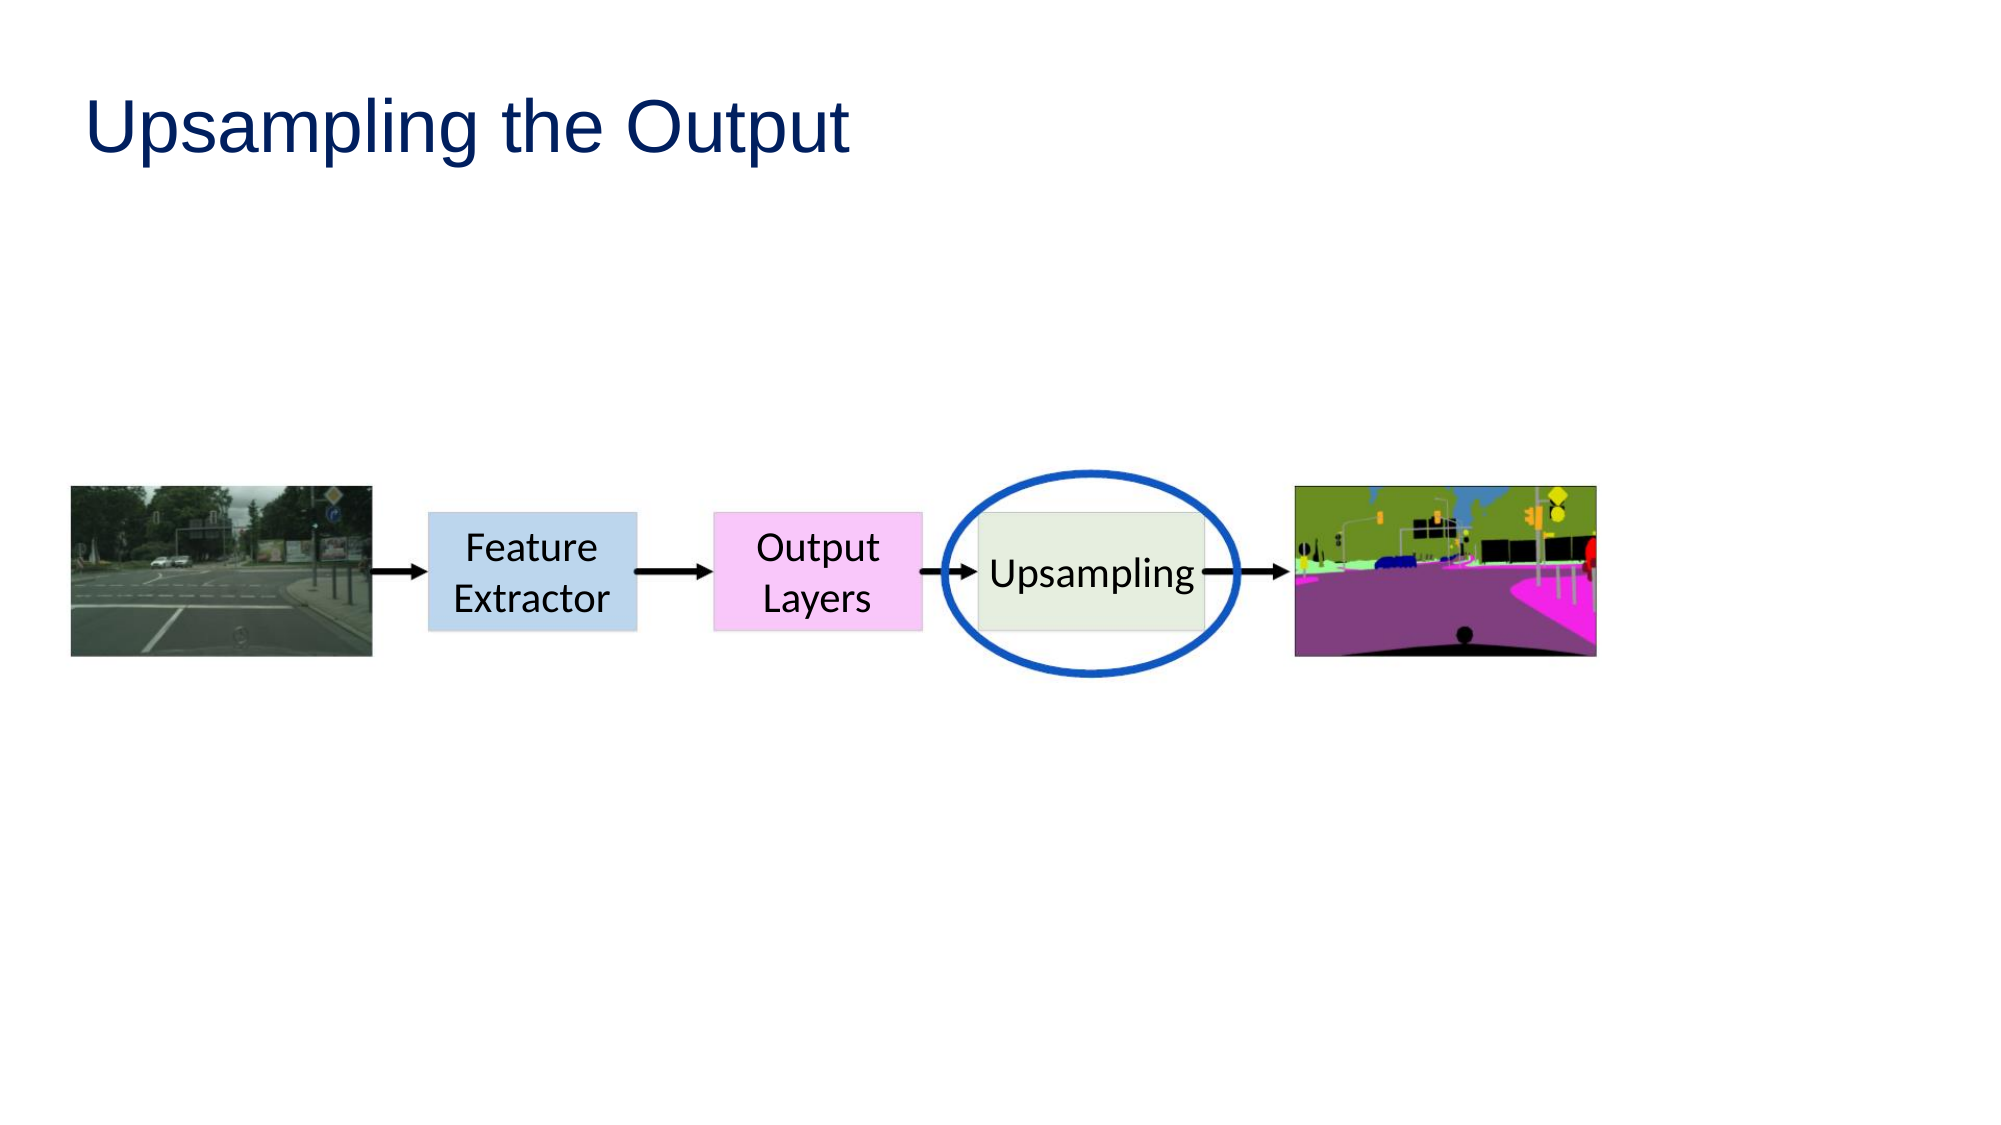

Upsampling the Output
Feature
Extractor
Output
Layers
Upsampling